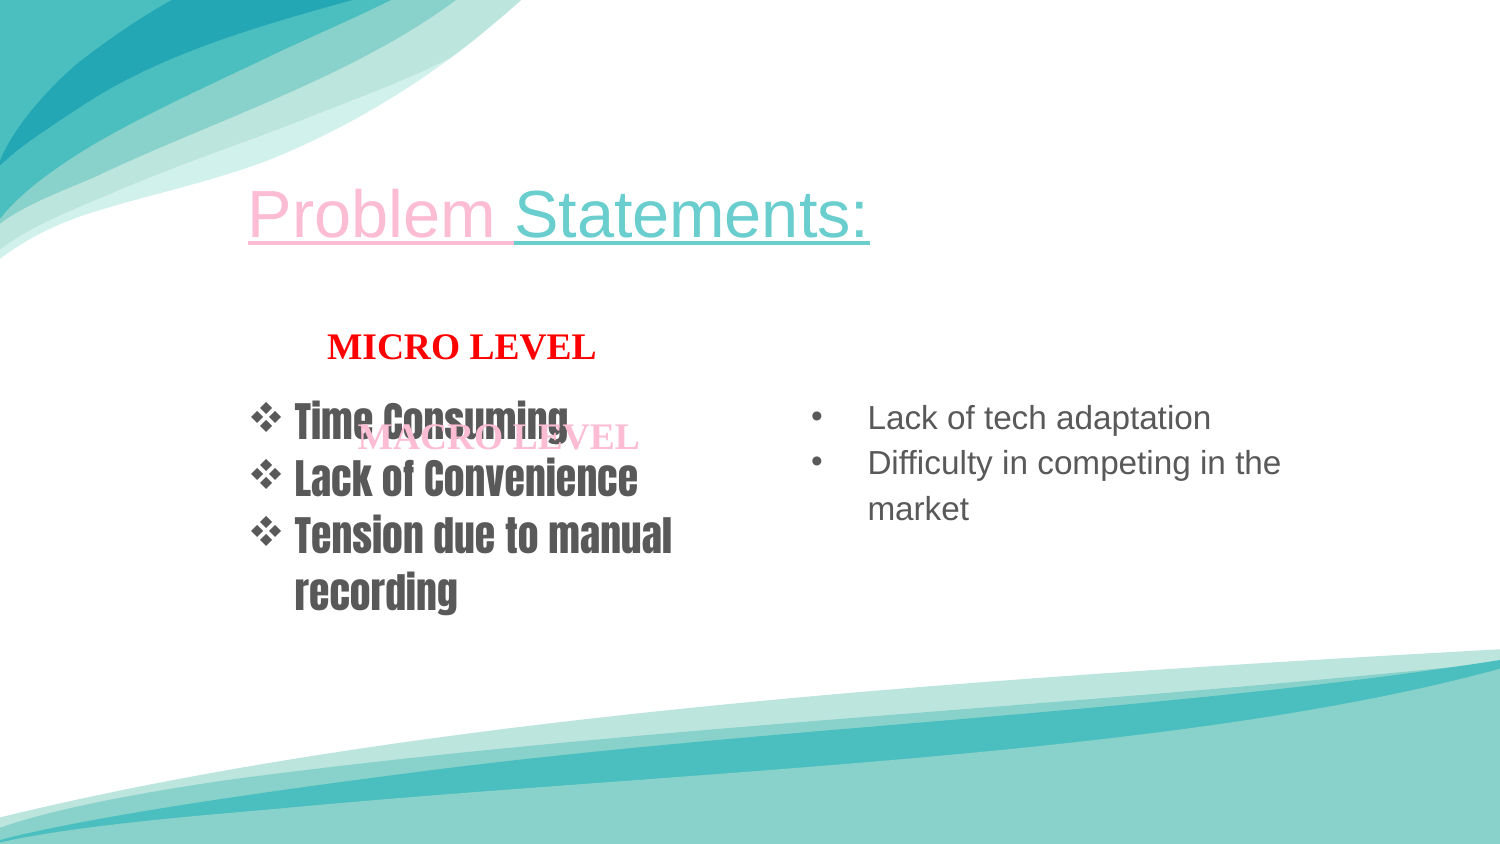

# Problem Statements:
	MICRO LEVEL

                   MACRO LEVEL
Time Consuming
Lack of Convenience
Tension due to manual recording
Lack of tech adaptation
Difficulty in competing in the market